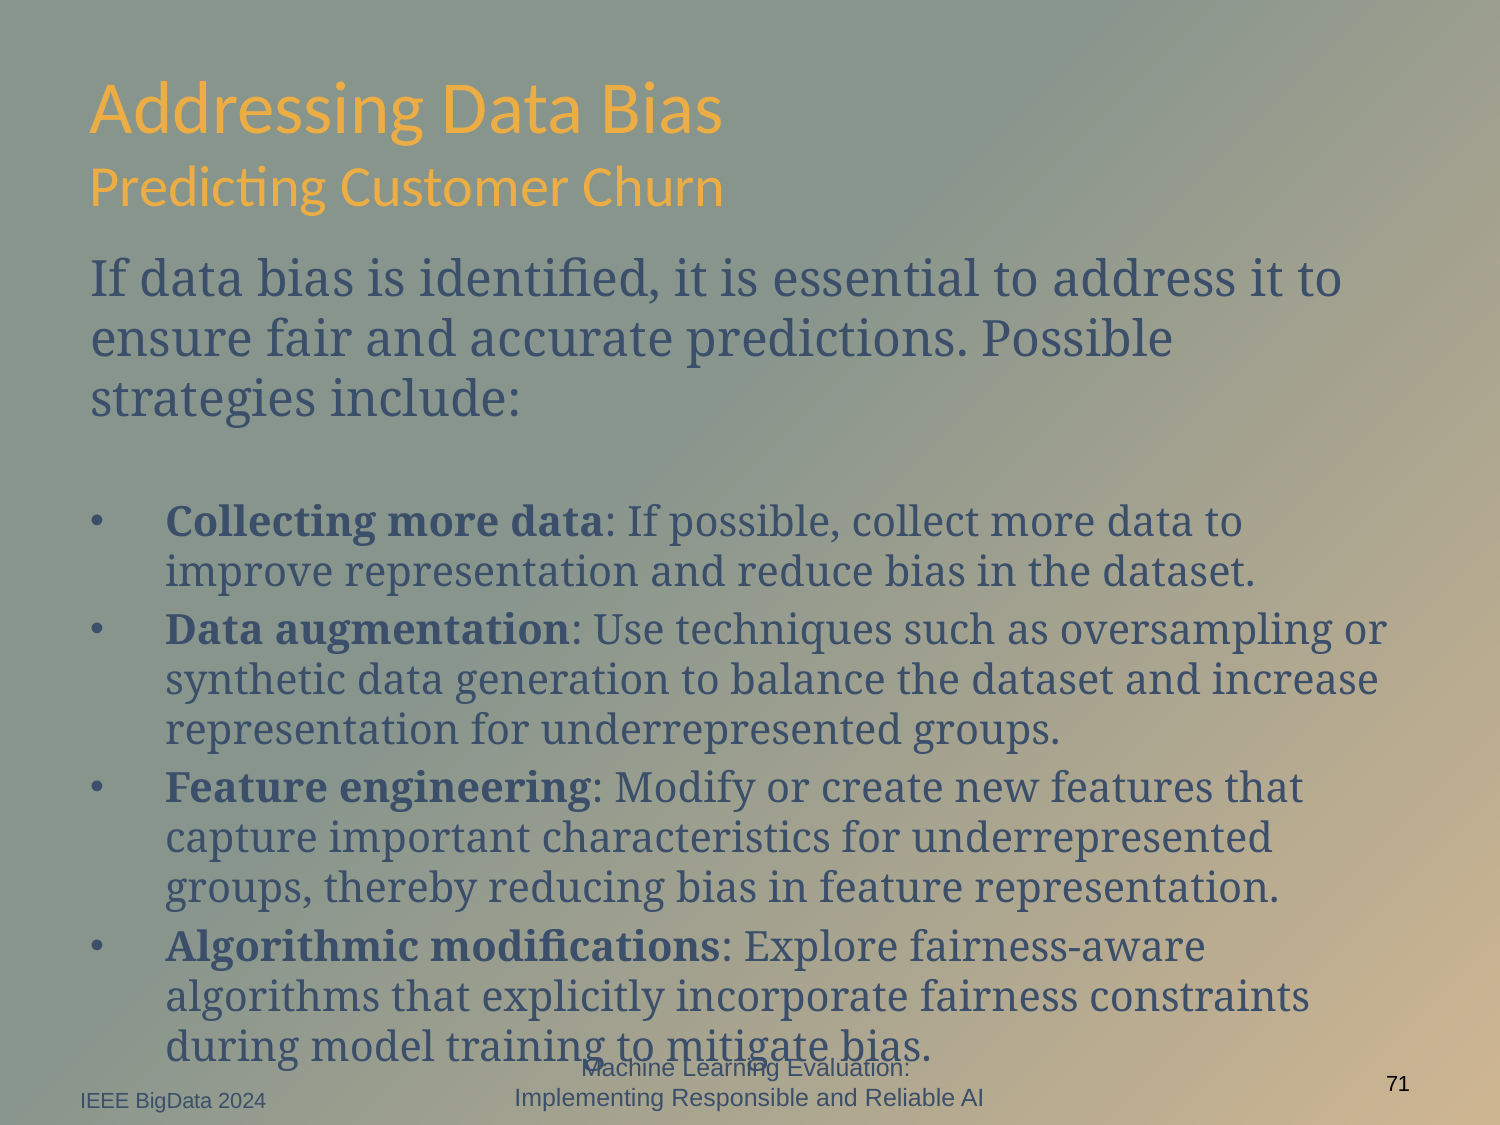

# Addressing Data Bias Predicting Customer Churn
If data bias is identified, it is essential to address it to ensure fair and accurate predictions. Possible strategies include:
Collecting more data: If possible, collect more data to improve representation and reduce bias in the dataset.
Data augmentation: Use techniques such as oversampling or synthetic data generation to balance the dataset and increase representation for underrepresented groups.
Feature engineering: Modify or create new features that capture important characteristics for underrepresented groups, thereby reducing bias in feature representation.
Algorithmic modifications: Explore fairness-aware algorithms that explicitly incorporate fairness constraints during model training to mitigate bias.

Machine Learning Evaluation:
Implementing Responsible and Reliable AI
IEEE BigData 2024
71